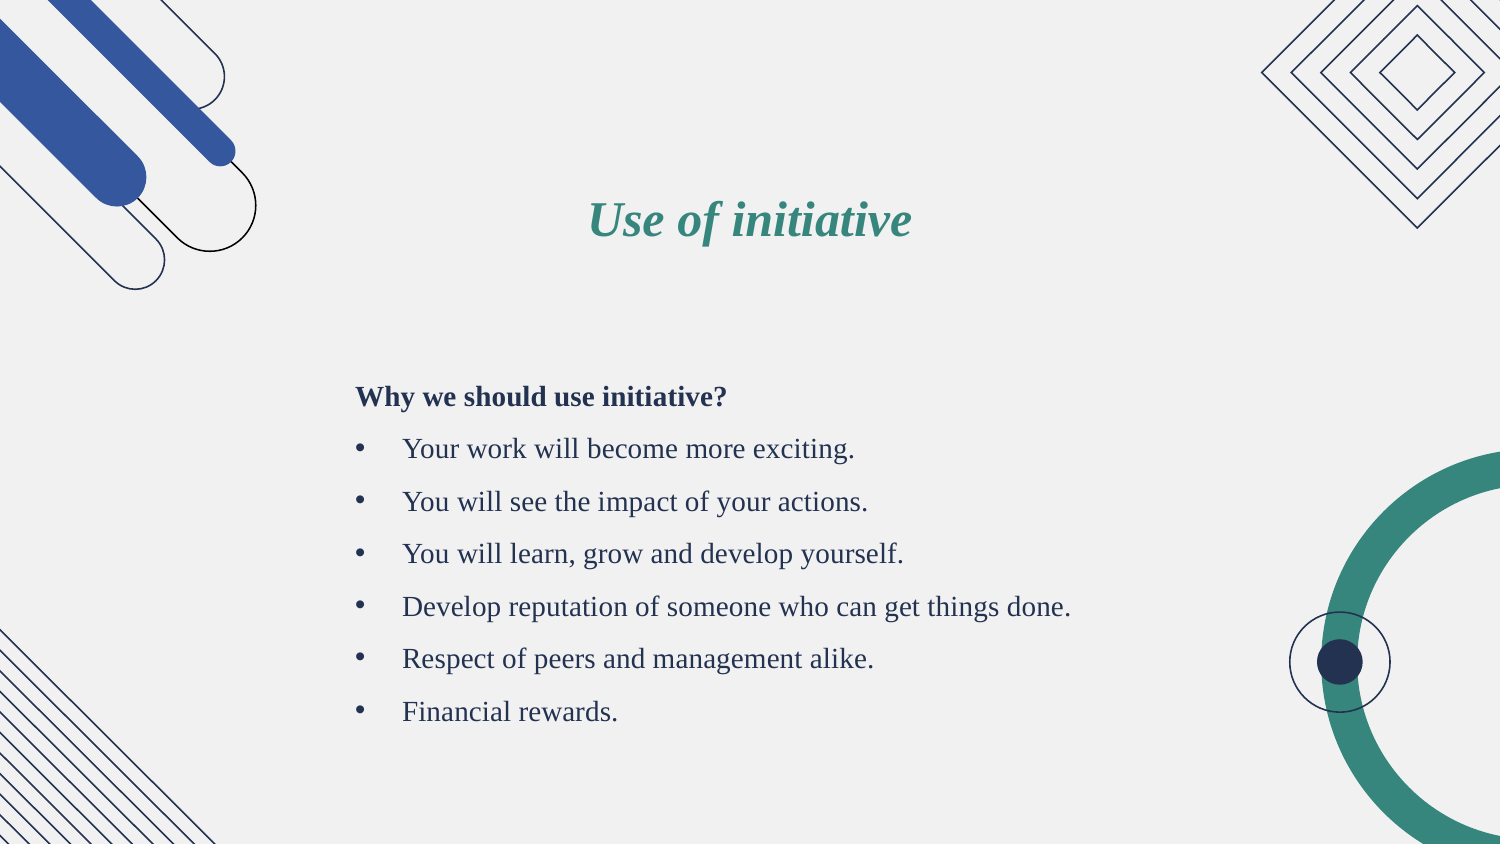

# Use of initiative
Why we should use initiative?
Your work will become more exciting.
You will see the impact of your actions.
You will learn, grow and develop yourself.
Develop reputation of someone who can get things done.
Respect of peers and management alike.
Financial rewards.